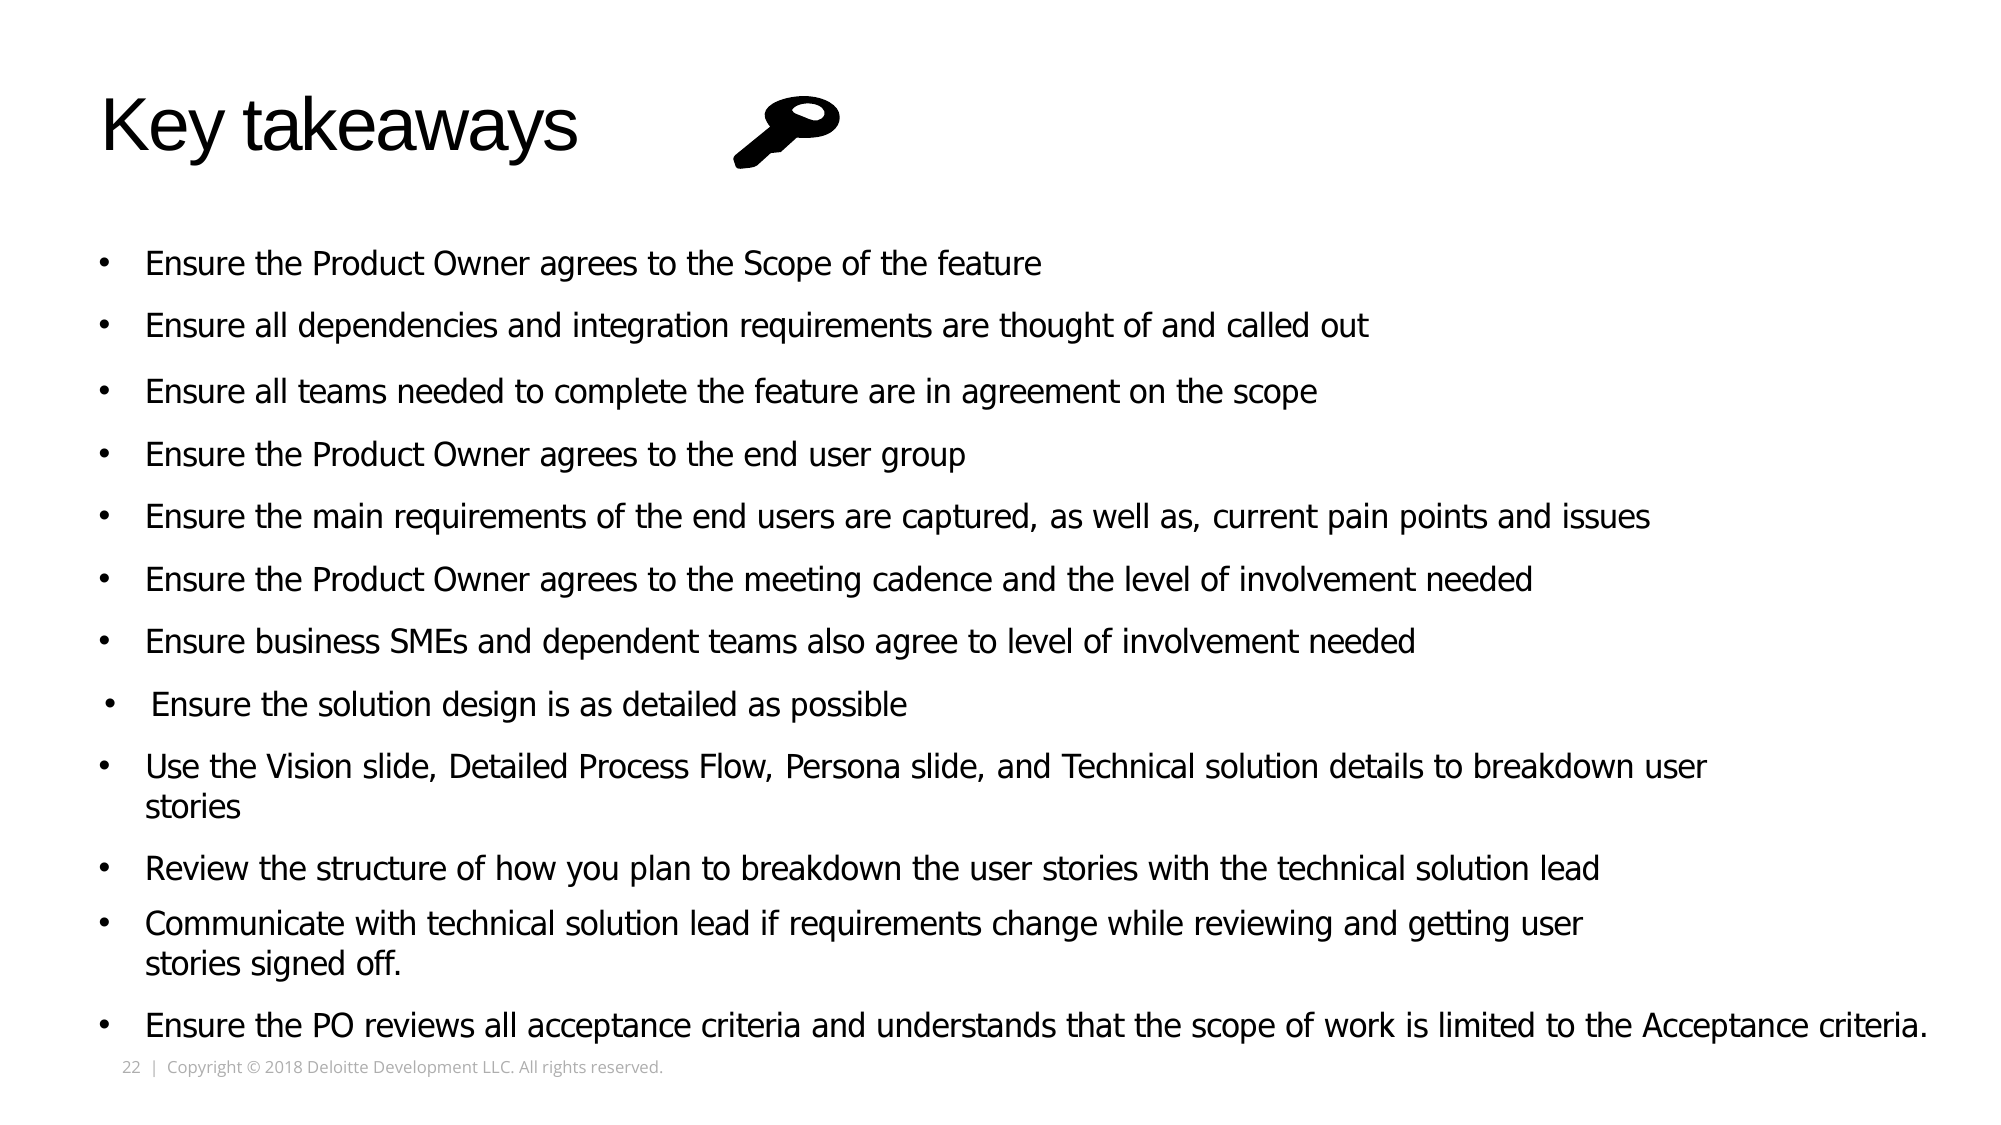

# Key takeaways

Ensure the Product Owner agrees to the Scope of the feature
Ensure all dependencies and integration requirements are thought of and called out
Ensure all teams needed to complete the feature are in agreement on the scope
Ensure the Product Owner agrees to the end user group
Ensure the main requirements of the end users are captured, as well as, current pain points and issues
Ensure the Product Owner agrees to the meeting cadence and the level of involvement needed
Ensure business SMEs and dependent teams also agree to level of involvement needed
Ensure the solution design is as detailed as possible
Use the Vision slide, Detailed Process Flow, Persona slide, and Technical solution details to breakdown user stories
Review the structure of how you plan to breakdown the user stories with the technical solution lead
Communicate with technical solution lead if requirements change while reviewing and getting user stories signed off.
Ensure the PO reviews all acceptance criteria and understands that the scope of work is limited to the Acceptance criteria.